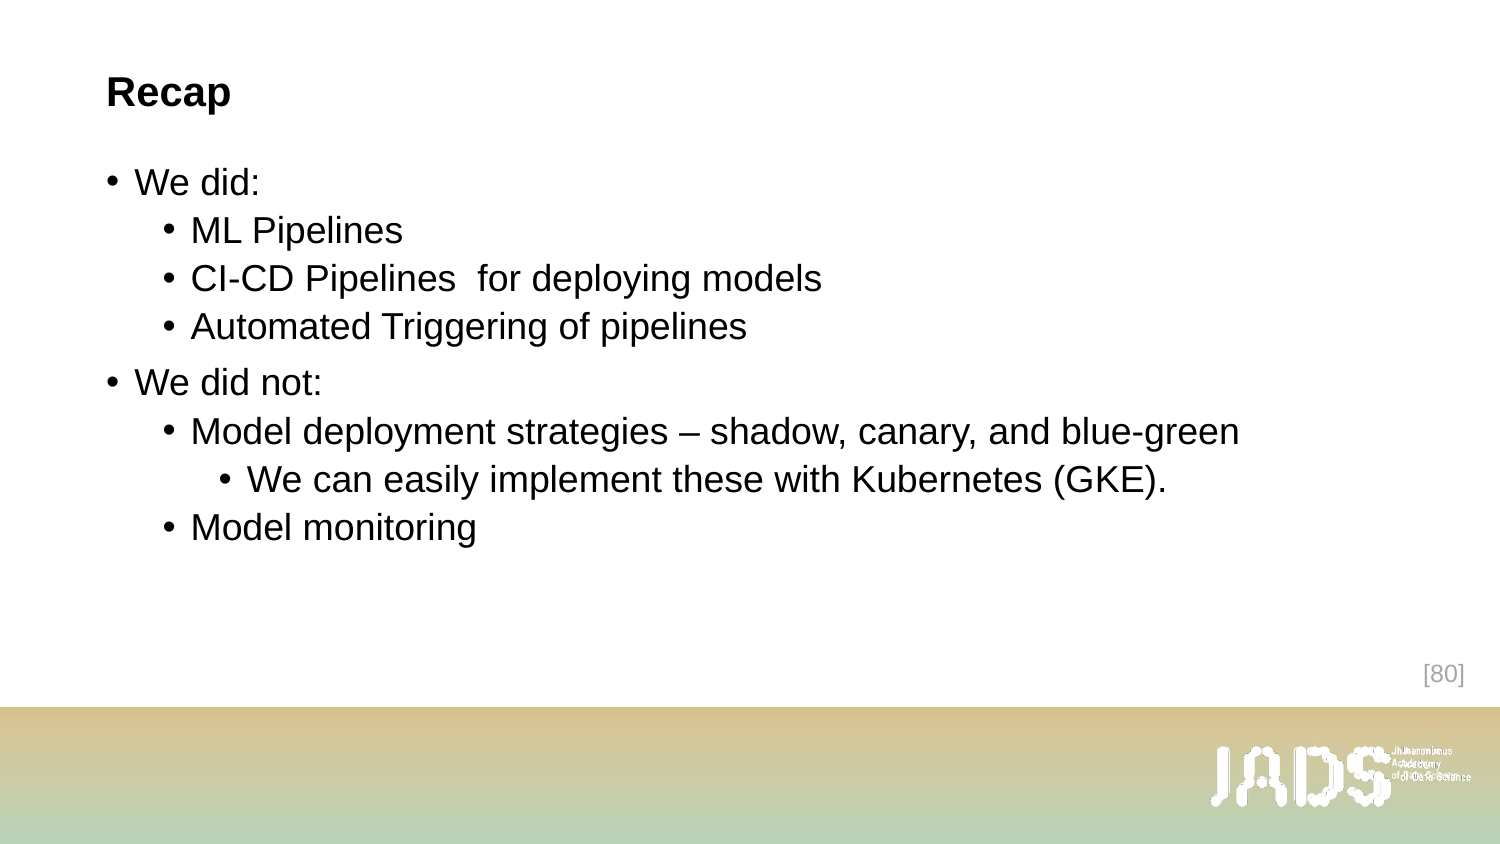

# Recap
We did:
ML Pipelines
CI-CD Pipelines  for deploying models
Automated Triggering of pipelines
We did not:
Model deployment strategies – shadow, canary, and blue-green
We can easily implement these with Kubernetes (GKE).
Model monitoring
[80]